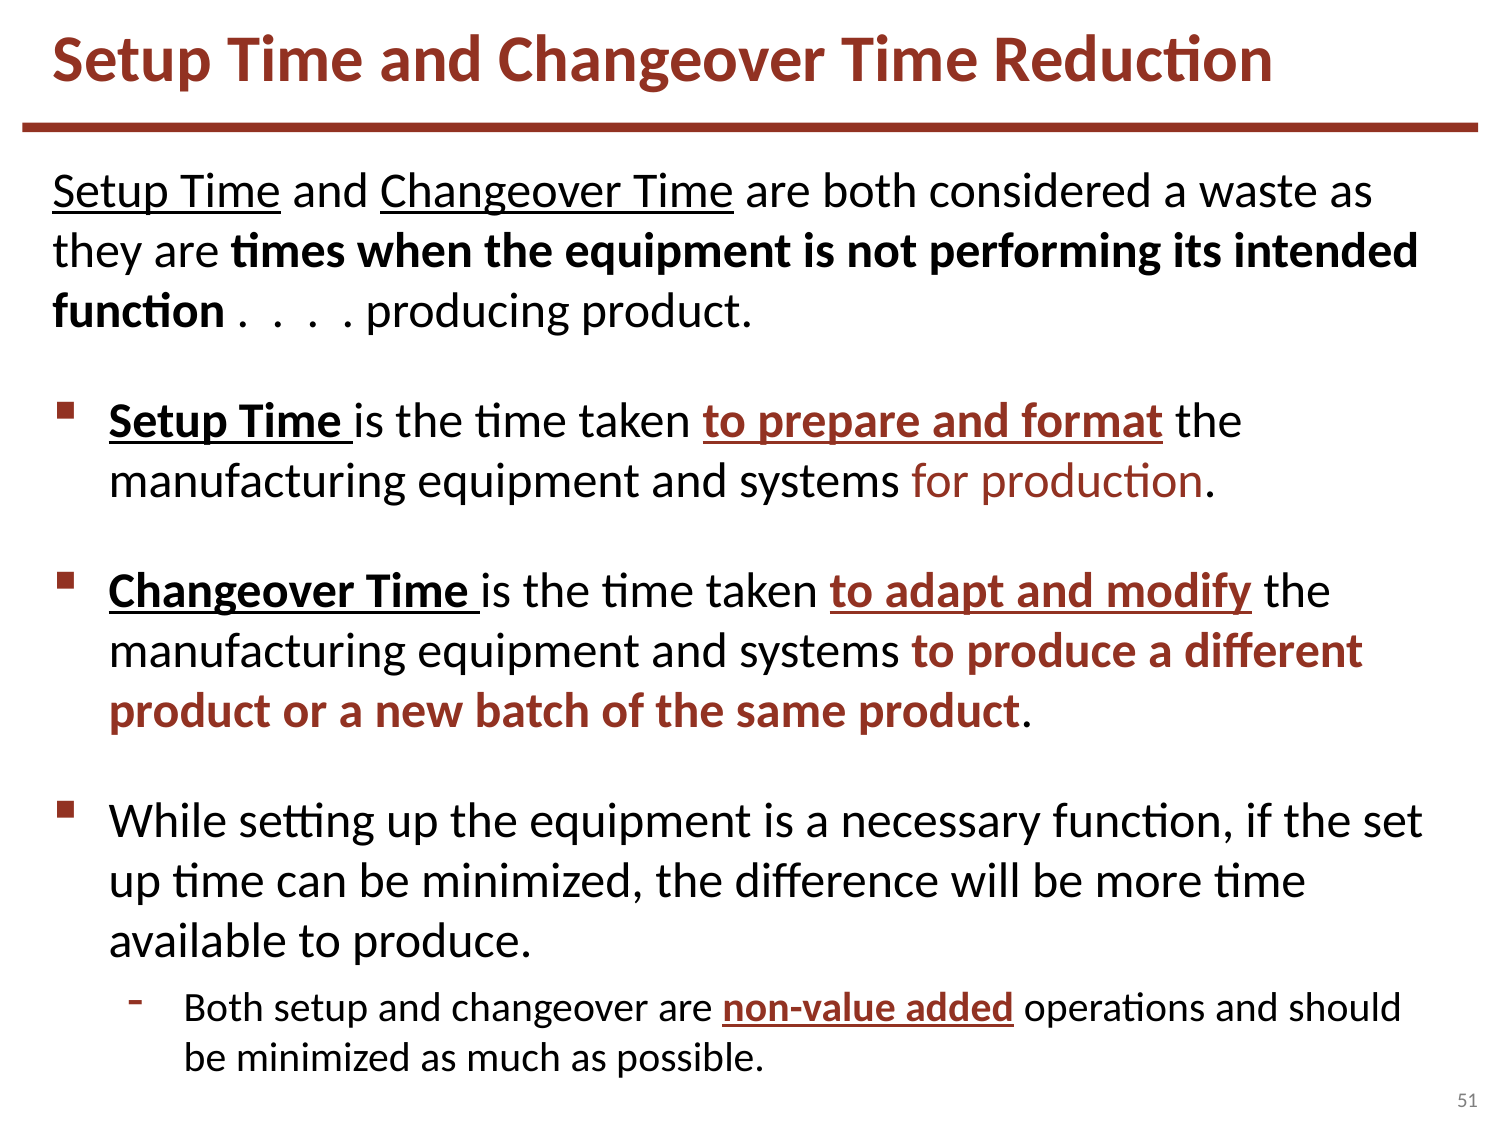

Setup Time and Changeover Time Reduction
Setup Time and Changeover Time are both considered a waste as they are times when the equipment is not performing its intended function .  .  .  . producing product.
Setup Time is the time taken to prepare and format the manufacturing equipment and systems for production.
Changeover Time is the time taken to adapt and modify the manufacturing equipment and systems to produce a different product or a new batch of the same product.
While setting up the equipment is a necessary function, if the set up time can be minimized, the difference will be more time available to produce.
Both setup and changeover are non-value added operations and should be minimized as much as possible.